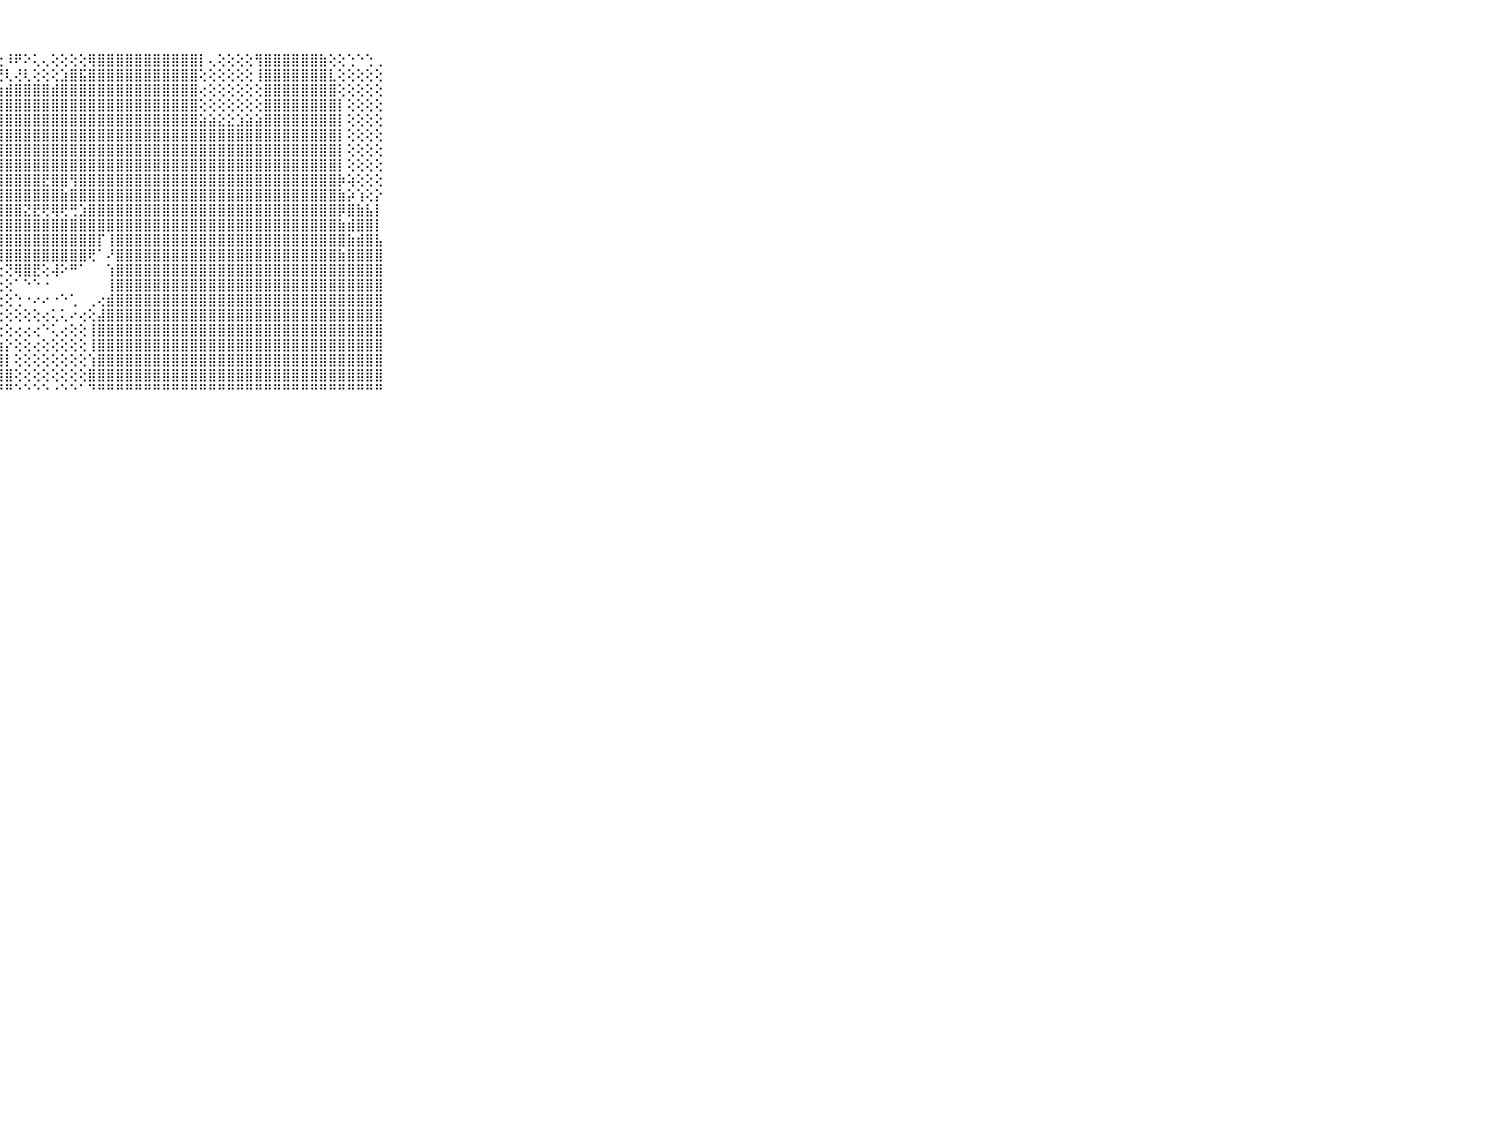

⠀⠀⠀⠀⠀⠀⠀⠀⠀⠀⠀⣿⣿⣿⣿⣿⣿⣿⣿⣿⣿⣿⣿⡏⢕⢕⣕⢕⠸⠟⠕⢅⢄⢕⢕⢕⢕⢿⣿⣿⣿⣿⣿⣿⣿⣿⣿⣿⣿⡇⢄⢕⢕⢕⢕⢻⣿⣿⣿⣿⣿⣿⣷⢕⢕⢑⠑⢑⢀⠀⠀⠀⠀⠀⠀⠀⠀⠀⠀⠀⠀
⠀⠀⠀⠀⠀⠀⠀⠀⠀⠀⠀⣿⣿⣿⣿⣿⣿⣿⣿⣿⣿⣿⢏⣱⡱⢕⢞⢟⢇⢜⢇⢕⢕⢕⣱⣿⣯⣿⣿⣿⣿⣿⣿⣿⣿⣿⣿⣿⣿⢕⢕⢕⢕⢕⢕⢸⣿⣿⣿⣿⣿⣿⣿⣇⢕⢕⢕⢕⢕⠀⠀⠀⠀⠀⠀⠀⠀⠀⠀⠀⠀
⠀⠀⠀⠀⠀⠀⠀⠀⠀⠀⠀⣿⣿⣿⣿⣿⣿⣿⣿⣿⣿⣿⡇⢝⢻⣷⣿⣷⣾⣿⣿⣿⣿⣾⣿⣿⣿⣿⣿⣿⣿⣿⣿⣿⣿⣿⣿⣿⣿⢔⢕⢕⢕⢕⢕⢕⣿⣿⣿⣿⣿⣿⣿⣿⢕⢕⢕⢕⢕⠀⠀⠀⠀⠀⠀⠀⠀⠀⠀⠀⠀
⠀⠀⠀⠀⠀⠀⠀⠀⠀⠀⠀⣿⣿⣿⣿⣿⣿⣿⣿⣿⣿⣿⡇⢕⢕⣽⣿⣿⣿⣿⣿⣿⣿⣿⣿⣿⣿⣿⣿⣿⣿⣿⣿⣿⣿⣿⣿⣿⣿⢕⢕⢕⢕⢕⢕⢕⣿⣿⣿⣿⣿⣿⣿⣿⡇⢕⢕⢕⢕⠀⠀⠀⠀⠀⠀⠀⠀⠀⠀⠀⠀
⠀⠀⠀⠀⠀⠀⠀⠀⠀⠀⠀⣿⣿⣿⣿⣿⣿⣿⣿⣿⣿⣿⡇⢕⢺⣿⣿⣿⣿⣿⣿⣿⣿⣿⣿⣿⣿⣿⣿⣿⣿⣿⣿⣿⣿⣿⣿⣿⣿⣵⣵⣕⣕⣱⣵⣵⣿⣿⣿⣿⣿⣿⣿⣿⡇⢕⢕⢕⢕⠀⠀⠀⠀⠀⠀⠀⠀⠀⠀⠀⠀
⠀⠀⠀⠀⠀⠀⠀⠀⠀⠀⠀⣿⣿⣿⣿⣿⣿⣿⣿⣿⣿⣿⣇⢕⢜⣿⣿⣿⣿⣿⣿⣿⣿⣿⣿⣿⣿⣿⣿⣿⣿⣿⣿⣿⣿⣿⣿⣿⣿⣿⣿⣿⣿⣿⣿⣿⣿⣿⣿⣿⣿⣿⣿⣿⡇⢕⢕⢕⢕⠀⠀⠀⠀⠀⠀⠀⠀⠀⠀⠀⠀
⠀⠀⠀⠀⠀⠀⠀⠀⠀⠀⠀⣿⣿⣿⣿⣿⣿⣿⣿⣿⣿⣿⣿⡕⢸⣿⣿⣿⣿⣿⣿⣿⣿⣿⣿⣿⣿⣿⣿⣿⣿⣿⣿⣿⣿⣿⣿⣿⣿⣿⣿⣿⣿⣿⣿⣿⣿⣿⣿⣿⣿⣿⣿⣿⡇⢕⢕⢕⢕⠀⠀⠀⠀⠀⠀⠀⠀⠀⠀⠀⠀
⠀⠀⠀⠀⠀⠀⠀⠀⠀⠀⠀⣿⣿⣿⣿⣿⣿⣿⣿⣿⣿⣿⣿⣿⣾⣿⣿⣿⣿⣿⣿⣿⣿⣿⣿⣿⣿⣿⣿⣿⣿⣿⣿⣿⣿⣿⣿⣿⣿⣿⣿⣿⣿⣿⣿⣿⣿⣿⣿⣿⣿⣿⣿⣿⡇⢕⢕⢕⢕⠀⠀⠀⠀⠀⠀⠀⠀⠀⠀⠀⠀
⠀⠀⠀⠀⠀⠀⠀⠀⠀⠀⠀⣿⣿⣿⣿⣿⣿⣿⣿⣿⣿⣿⣿⣿⣿⣿⣿⣿⣿⣿⣿⣿⣟⣿⣿⢻⣿⣿⣿⣿⣿⣿⣿⣿⣿⣿⣿⣿⣿⣿⣿⣿⣿⣿⣿⣿⣿⣿⣿⣿⣿⣿⣿⣿⡷⢵⢕⢕⢕⠀⠀⠀⠀⠀⠀⠀⠀⠀⠀⠀⠀
⠀⠀⠀⠀⠀⠀⠀⠀⠀⠀⠀⣿⣿⣿⣿⣿⣿⣿⣿⣿⣿⣿⣿⣿⣿⣿⣿⣿⣿⣿⣿⣿⣿⣿⣷⣿⣿⣿⣿⣿⣿⣿⣿⣿⣿⣿⣿⣿⣿⣿⣿⣿⣿⣿⣿⣿⣿⣿⣿⣿⣿⣿⣿⣿⣷⡵⢱⢕⡕⠀⠀⠀⠀⠀⠀⠀⠀⠀⠀⠀⠀
⠀⠀⠀⠀⠀⠀⠀⠀⠀⠀⠀⣿⣿⣿⣿⣿⣿⣿⣿⣿⣿⣿⣿⣿⣿⣿⣿⣿⣿⣿⣝⣟⢟⢿⢟⢛⣱⣿⣿⣿⣿⣿⣿⣿⣿⣿⣿⣿⣿⣿⣿⣿⣿⣿⣿⣿⣿⣿⣿⣿⣿⣿⣿⣿⡿⣿⣷⣧⡇⠀⠀⠀⠀⠀⠀⠀⠀⠀⠀⠀⠀
⠀⠀⠀⠀⠀⠀⠀⠀⠀⠀⠀⣿⣿⣿⣿⣿⣿⣿⣿⣿⣿⣿⣿⣿⣿⣿⣿⣿⣿⣿⣿⣿⣿⣿⣿⣿⣿⣿⣿⣿⣿⣿⣿⣿⣿⣿⣿⣿⣿⣿⣿⣿⣿⣿⣿⣿⣿⣿⣿⣿⣿⣿⣿⣿⣷⣾⣿⣿⡇⠀⠀⠀⠀⠀⠀⠀⠀⠀⠀⠀⠀
⠀⠀⠀⠀⠀⠀⠀⠀⠀⠀⠀⣿⣿⣿⣿⣿⣿⣿⣿⣿⣿⣿⣿⣿⣿⣿⢹⣿⣿⣿⣿⣿⣿⣿⣿⣿⣿⣿⡏⢸⣿⣿⣿⣿⣿⣿⣿⣿⣿⣿⣿⣿⣿⣿⣿⣿⣿⣿⣿⣿⣿⣿⣿⣿⣿⣷⣾⣿⣧⠀⠀⠀⠀⠀⠀⠀⠀⠀⠀⠀⠀
⠀⠀⠀⠀⠀⠀⠀⠀⠀⠀⠀⣿⣿⣿⣿⣿⣿⣿⣿⣿⣿⣿⣿⣿⣿⡏⢕⢿⣿⣿⣿⣿⣿⣿⣿⣿⣿⢟⠁⠜⣿⣿⣿⣿⣿⣿⣿⣿⣿⣿⣿⣿⣿⣿⣿⣿⣿⣿⣿⣿⣿⣿⣿⣿⣷⣿⣿⣿⣿⠀⠀⠀⠀⠀⠀⠀⠀⠀⠀⠀⠀
⠀⠀⠀⠀⠀⠀⠀⠀⠀⠀⠀⣿⣿⣿⣿⣿⣿⣿⣿⣿⣿⣿⣿⣿⣿⢕⢕⢕⢝⢿⣿⣟⢕⢼⠕⠛⠁⠀⠀⢱⣿⣿⣿⣿⣿⣿⣿⣿⣿⣿⣿⣿⣿⣿⣿⣿⣿⣿⣿⣿⣿⣿⣿⣿⣿⣿⣿⣿⣿⠀⠀⠀⠀⠀⠀⠀⠀⠀⠀⠀⠀
⠀⠀⠀⠀⠀⠀⠀⠀⠀⠀⠀⣿⣿⣿⣿⣿⣿⣿⣿⣿⣿⣿⣿⣿⣿⢕⢕⢕⢕⠁⠑⠑⠐⠀⠀⠀⠀⠀⠀⢸⣿⣿⣿⣿⣿⣿⣿⣿⣿⣿⣿⣿⣿⣿⣿⣿⣿⣿⣿⣿⣿⣿⣿⣿⣿⣿⣿⣿⣿⠀⠀⠀⠀⠀⠀⠀⠀⠀⠀⠀⠀
⠀⠀⠀⠀⠀⠀⠀⠀⠀⠀⠀⣿⣿⣿⣿⣿⣿⣿⣿⣿⣿⣿⣿⣿⣿⡇⢕⢕⢕⢑⠐⠔⠔⠐⠑⢁⠀⢀⢔⣾⣿⣿⣿⣿⣿⣿⣿⣿⣿⣿⣿⣿⣿⣿⣿⣿⣿⣿⣿⣿⣿⣿⣿⣿⣿⣿⣿⣿⣿⠀⠀⠀⠀⠀⠀⠀⠀⠀⠀⠀⠀
⠀⠀⠀⠀⠀⠀⠀⠀⠀⠀⠀⣿⣿⣿⣿⣿⣿⣿⣿⣿⣿⣿⣿⣿⣿⣧⢕⢕⢕⢕⢕⢕⢔⢅⢅⠔⢔⢕⣼⣿⣿⣿⣿⣿⣿⣿⣿⣿⣿⣿⣿⣿⣿⣿⣿⣿⣿⣿⣿⣿⣿⣿⣿⣿⣿⣿⣿⣿⣿⠀⠀⠀⠀⠀⠀⠀⠀⠀⠀⠀⠀
⠀⠀⠀⠀⠀⠀⠀⠀⠀⠀⠀⣿⣿⣿⣿⣿⣿⣿⣿⣿⣿⣿⣿⣿⣿⣿⣧⢕⢕⢔⢔⢔⠑⢅⢔⢕⢕⢸⣿⣿⣿⣿⣿⣿⣿⣿⣿⣿⣿⣿⣿⣿⣿⣿⣿⣿⣿⣿⣿⣿⣿⣿⣿⣿⣿⣿⣿⣿⣿⠀⠀⠀⠀⠀⠀⠀⠀⠀⠀⠀⠀
⠀⠀⠀⠀⠀⠀⠀⠀⠀⠀⠀⣿⣿⣿⣿⣿⣿⣿⣿⣿⣿⣿⣿⣿⣿⣿⣿⣷⡕⢕⢕⢔⢕⢕⢕⢕⢕⢸⣿⣿⣿⣿⣿⣿⣿⣿⣿⣿⣿⣿⣿⣿⣿⣿⣿⣿⣿⣿⣿⣿⣿⣿⣿⣿⣿⣿⣿⣿⣿⠀⠀⠀⠀⠀⠀⠀⠀⠀⠀⠀⠀
⠀⠀⠀⠀⠀⠀⠀⠀⠀⠀⠀⣿⣿⣿⣿⣿⣿⣿⣿⣿⣿⣿⣿⣿⣿⣿⣿⣿⡇⢕⢕⢕⢕⢕⢕⢕⢕⢱⣿⣿⣿⣿⣿⣿⣿⣿⣿⣿⣿⣿⣿⣿⣿⣿⣿⣿⣿⣿⣿⣿⣿⣿⣿⣿⣿⣿⣿⣿⣿⠀⠀⠀⠀⠀⠀⠀⠀⠀⠀⠀⠀
⠀⠀⠀⠀⠀⠀⠀⠀⠀⠀⠀⣿⣿⣿⣿⣿⣿⣿⣿⣿⣿⣿⣿⣿⣿⣿⣿⣿⣿⢕⢕⢕⢕⢕⢕⢕⢕⣿⣿⣿⣿⣿⣿⣿⣿⣿⣿⣿⣿⣿⣿⣿⣿⣿⣿⣿⣿⣿⣿⣿⣿⣿⣿⣿⣿⣿⣿⣿⣿⠀⠀⠀⠀⠀⠀⠀⠀⠀⠀⠀⠀
⠀⠀⠀⠀⠀⠀⠀⠀⠀⠀⠀⠛⠛⠛⠛⠛⠛⠛⠛⠛⠛⠛⠛⠛⠛⠛⠛⠛⠛⠑⠑⠑⠑⠐⠑⠑⠁⠙⠛⠛⠛⠛⠛⠛⠛⠛⠛⠛⠛⠛⠛⠛⠛⠛⠛⠛⠛⠛⠛⠛⠛⠛⠛⠛⠛⠛⠛⠛⠛⠀⠀⠀⠀⠀⠀⠀⠀⠀⠀⠀⠀